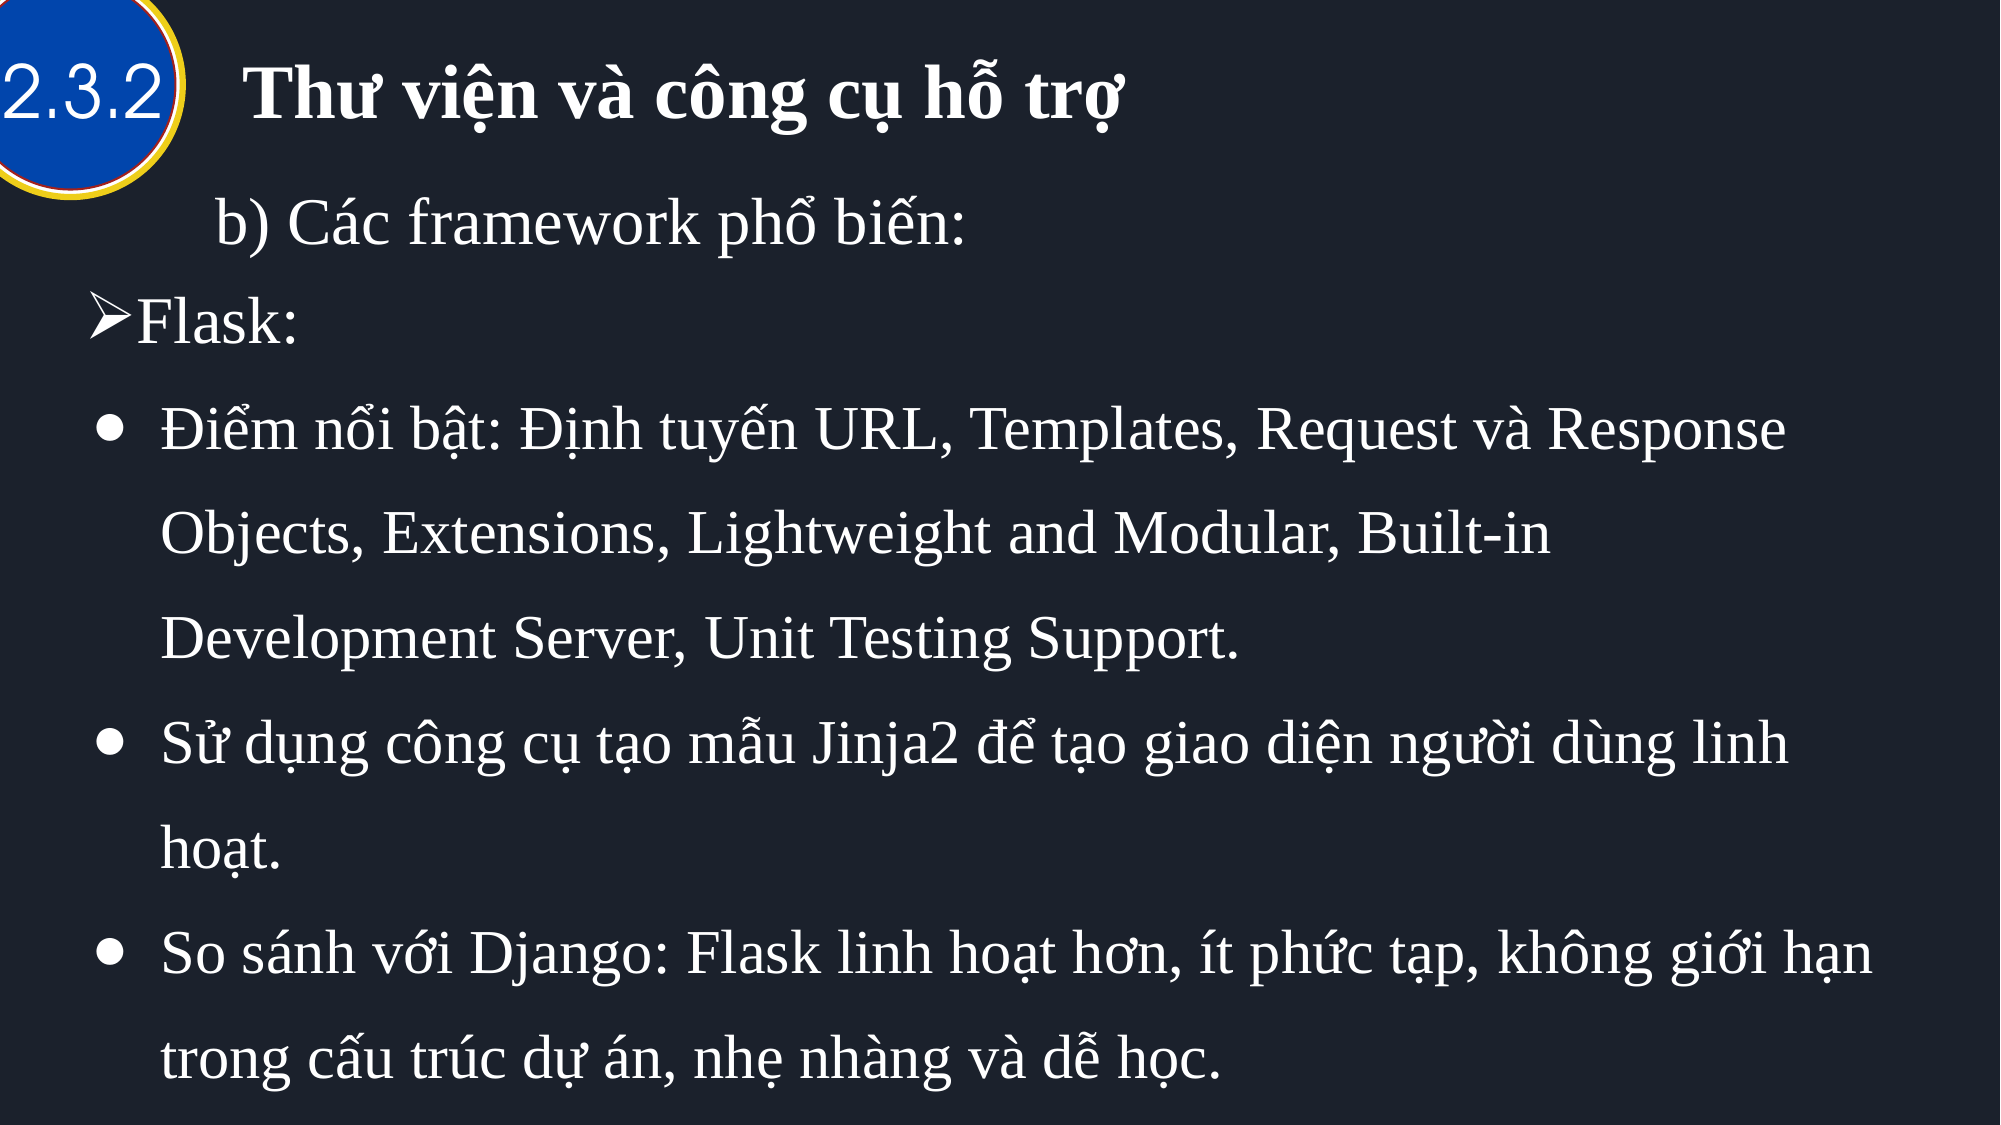

# Thư viện và công cụ hỗ trợ
2.3.2
b) Các framework phổ biến:
Flask:
Điểm nổi bật: Định tuyến URL, Templates, Request và Response Objects, Extensions, Lightweight and Modular, Built-in Development Server, Unit Testing Support.
Sử dụng công cụ tạo mẫu Jinja2 để tạo giao diện người dùng linh hoạt.
So sánh với Django: Flask linh hoạt hơn, ít phức tạp, không giới hạn trong cấu trúc dự án, nhẹ nhàng và dễ học.